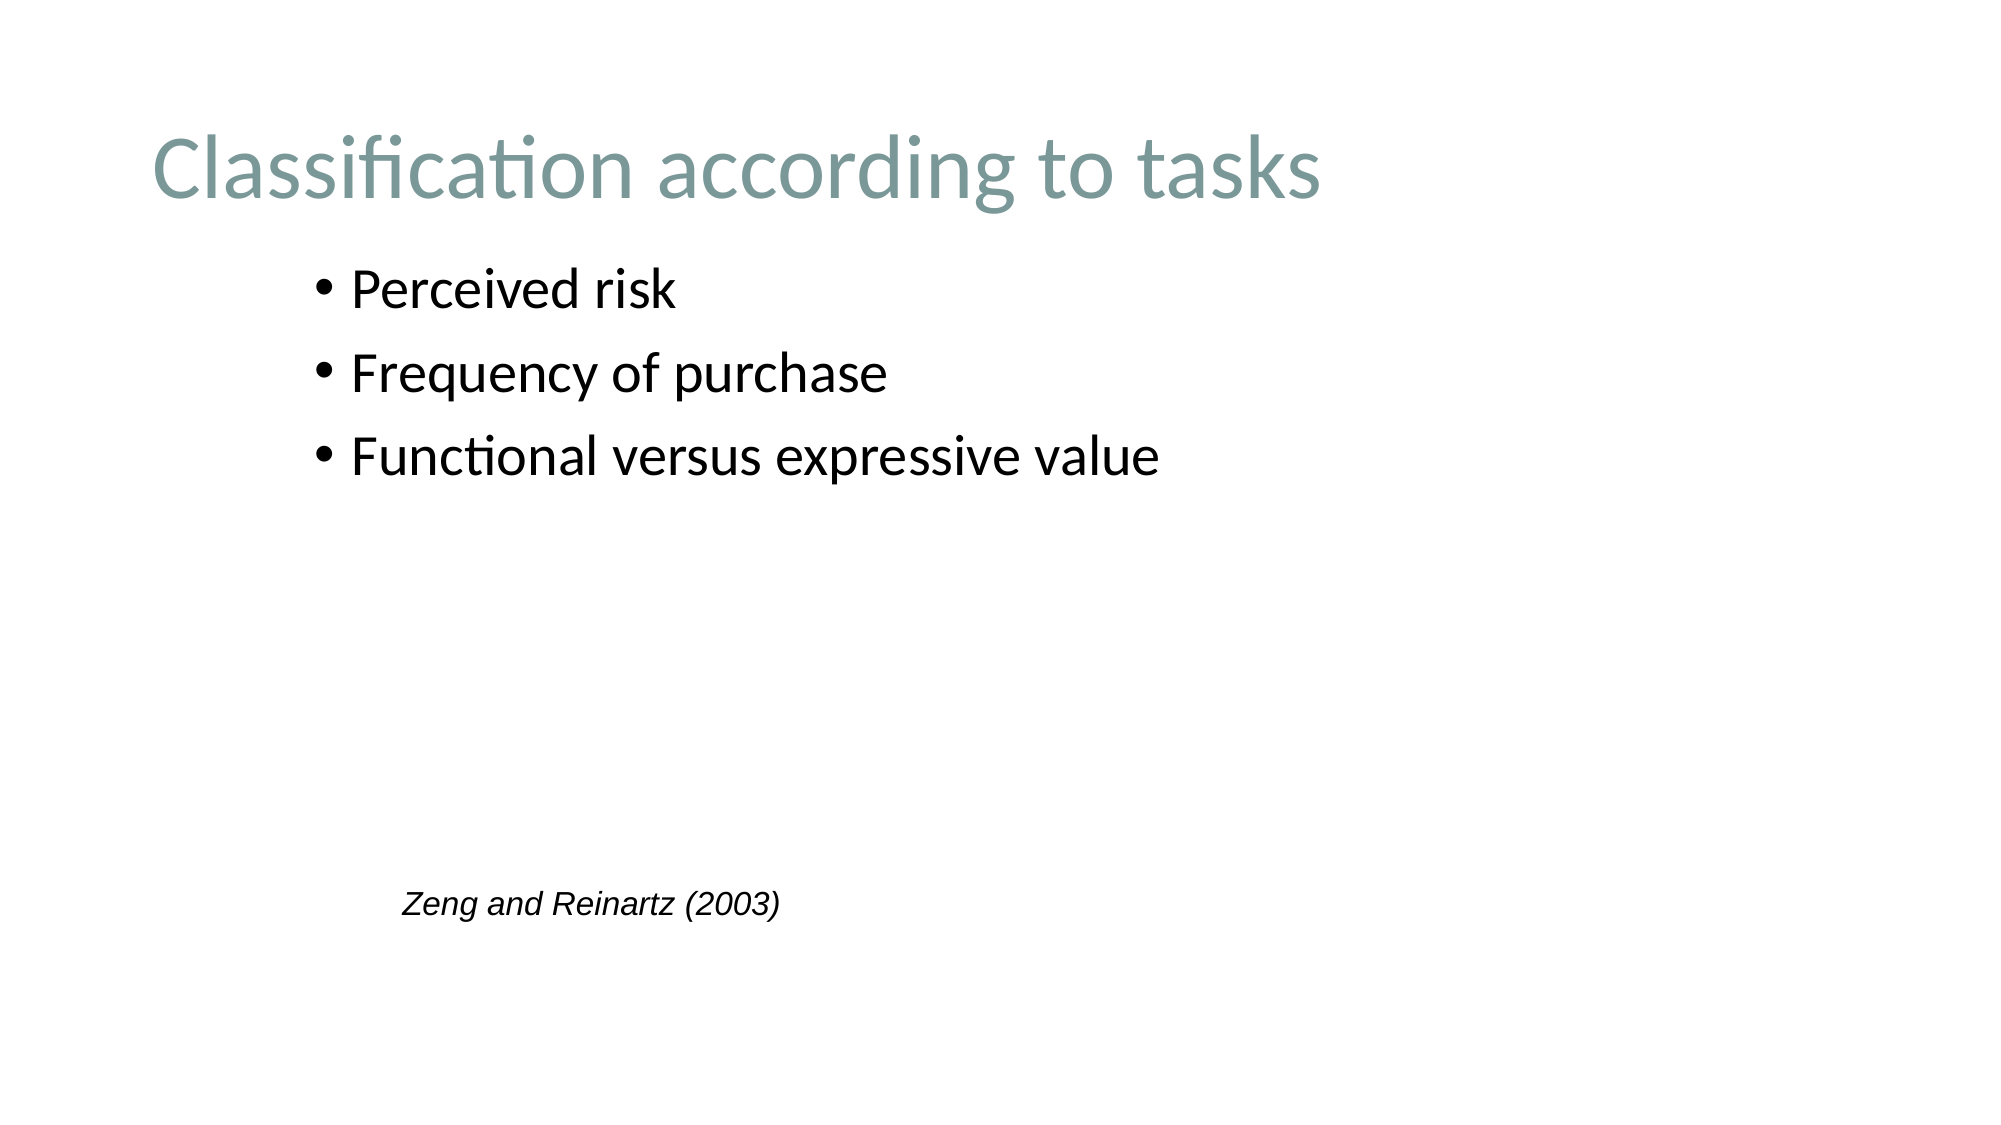

# Classification according to tasks
Perceived risk
Frequency of purchase
Functional versus expressive value
Zeng and Reinartz (2003)